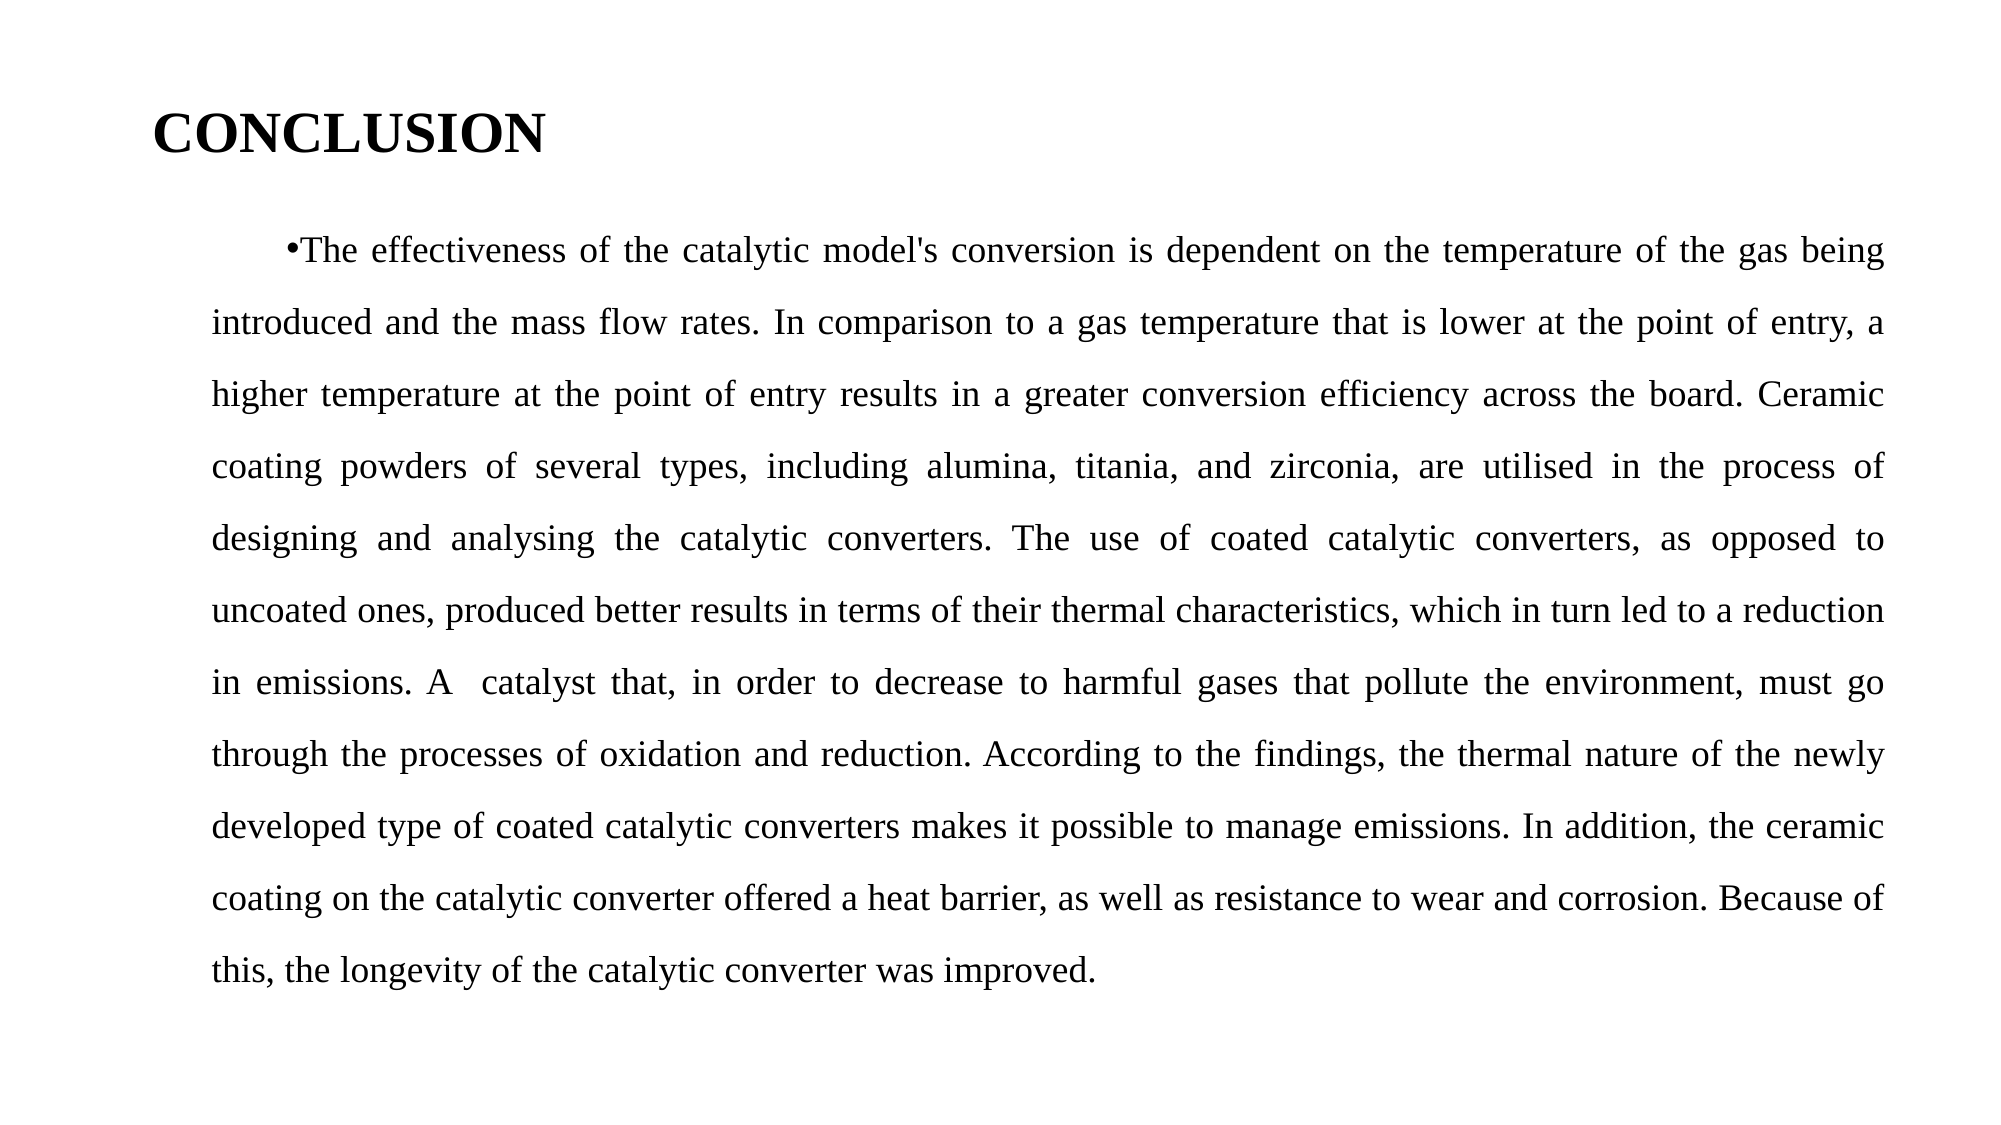

# CONCLUSION
The effectiveness of the catalytic model's conversion is dependent on the temperature of the gas being introduced and the mass flow rates. In comparison to a gas temperature that is lower at the point of entry, a higher temperature at the point of entry results in a greater conversion efficiency across the board. Ceramic coating powders of several types, including alumina, titania, and zirconia, are utilised in the process of designing and analysing the catalytic converters. The use of coated catalytic converters, as opposed to uncoated ones, produced better results in terms of their thermal characteristics, which in turn led to a reduction in emissions. A  catalyst that, in order to decrease to harmful gases that pollute the environment, must go through the processes of oxidation and reduction. According to the findings, the thermal nature of the newly developed type of coated catalytic converters makes it possible to manage emissions. In addition, the ceramic coating on the catalytic converter offered a heat barrier, as well as resistance to wear and corrosion. Because of this, the longevity of the catalytic converter was improved.